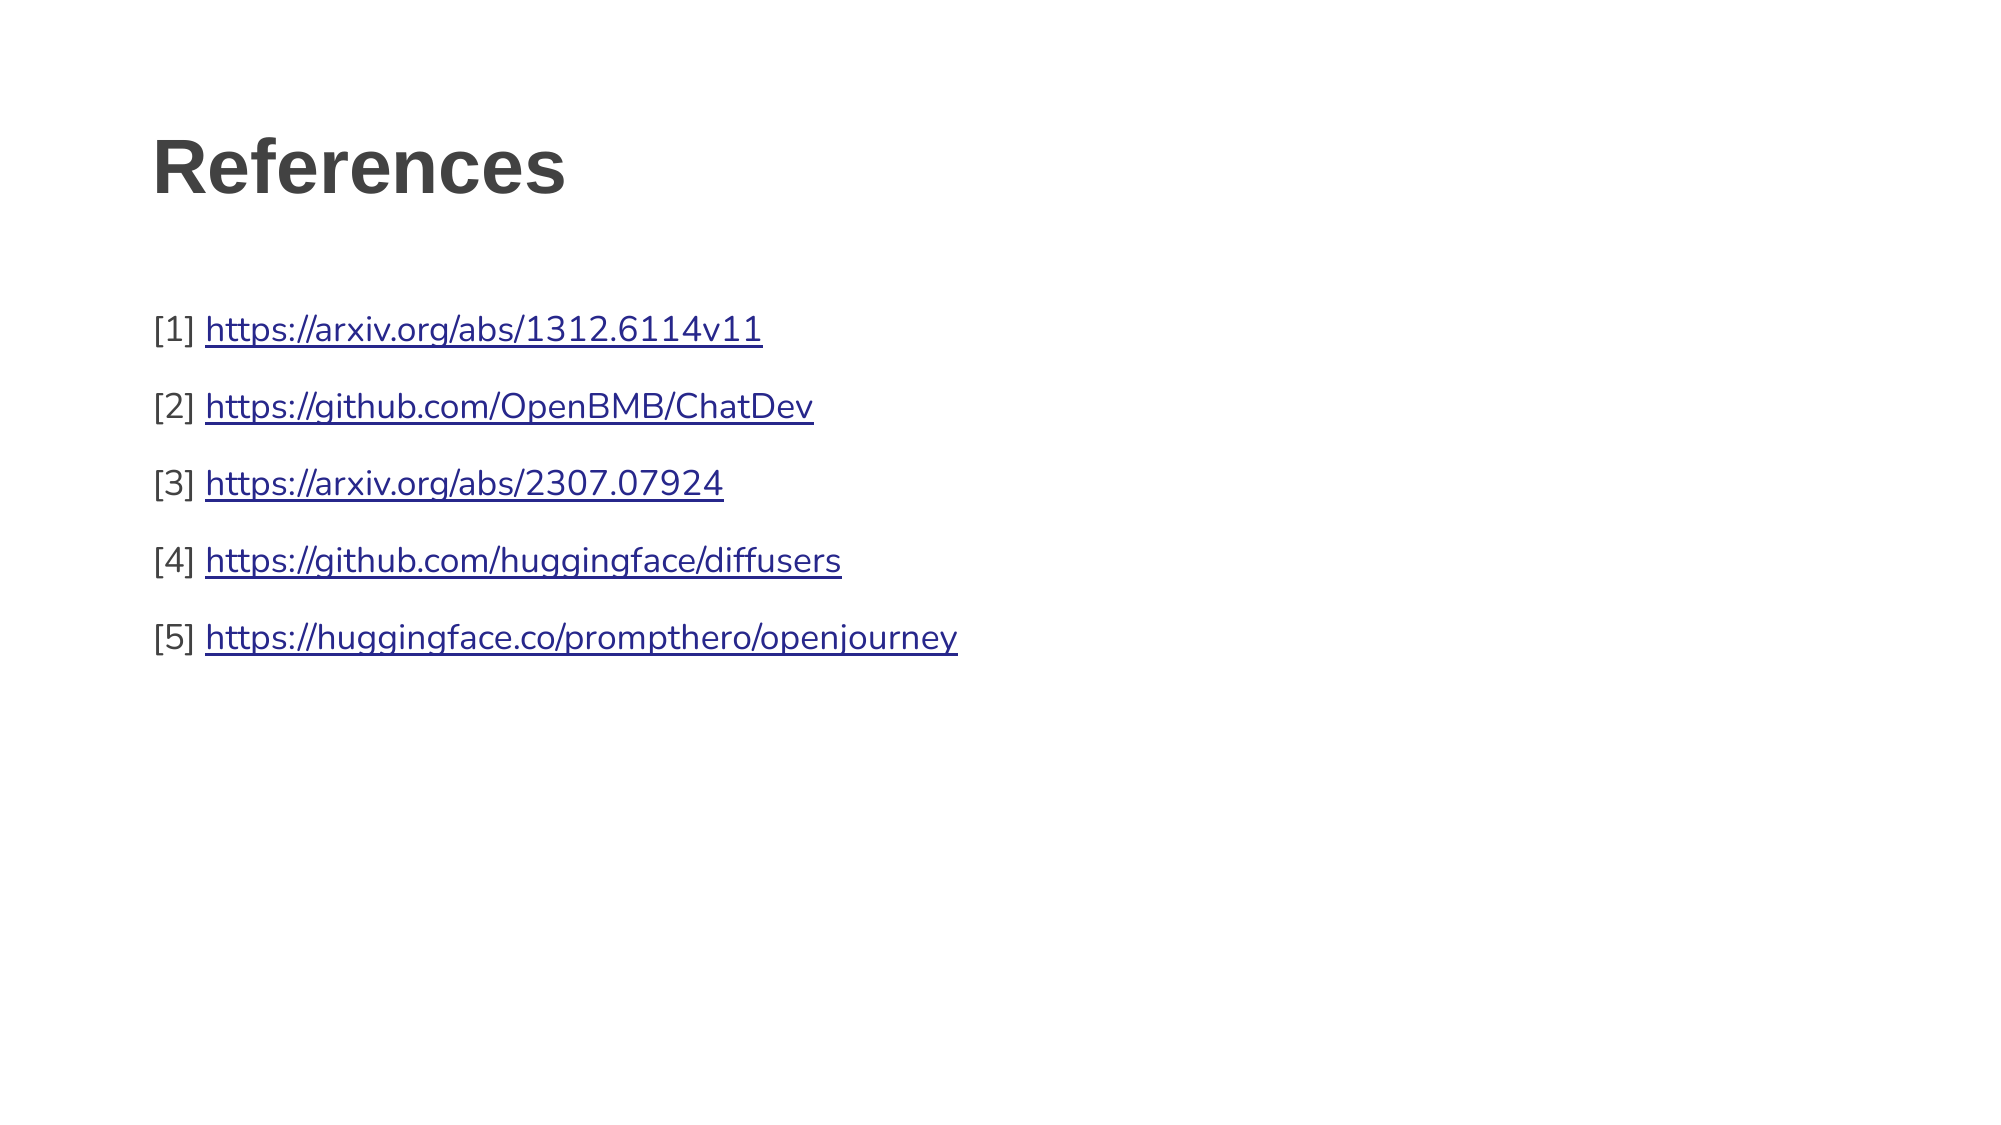

# References
[1] https://arxiv.org/abs/1312.6114v11
[2] https://github.com/OpenBMB/ChatDev
[3] https://arxiv.org/abs/2307.07924
[4] https://github.com/huggingface/diffusers
[5] https://huggingface.co/prompthero/openjourney